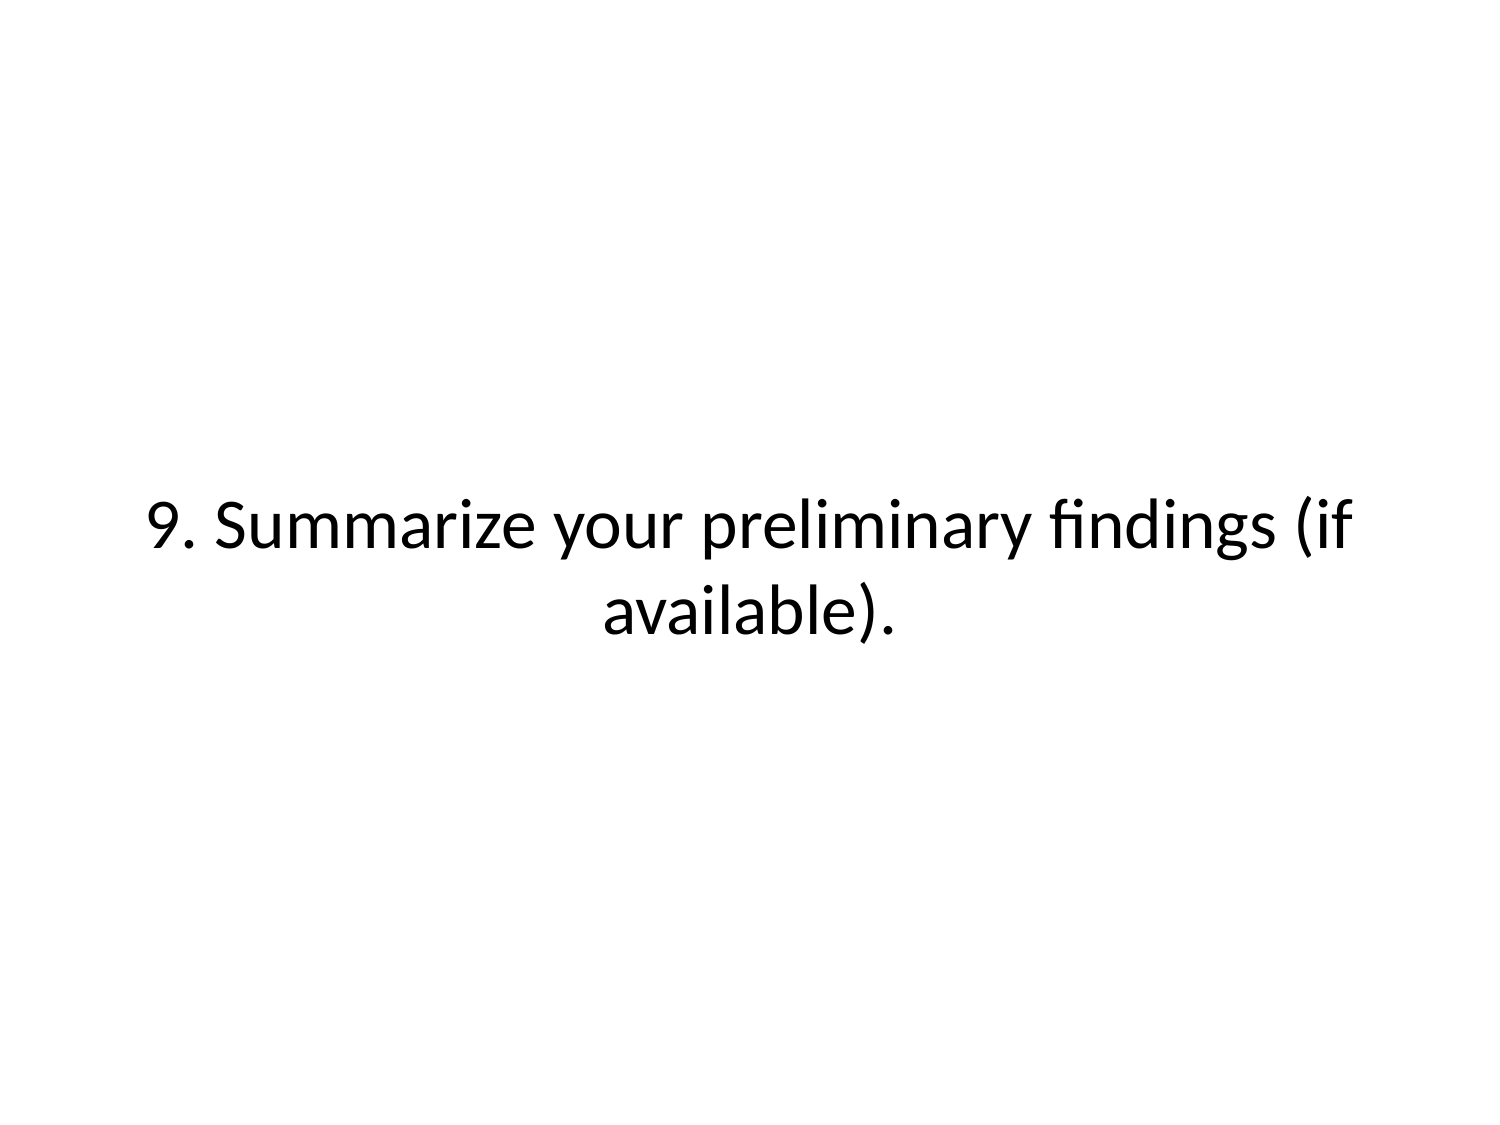

# 9. Summarize your preliminary findings (if available).